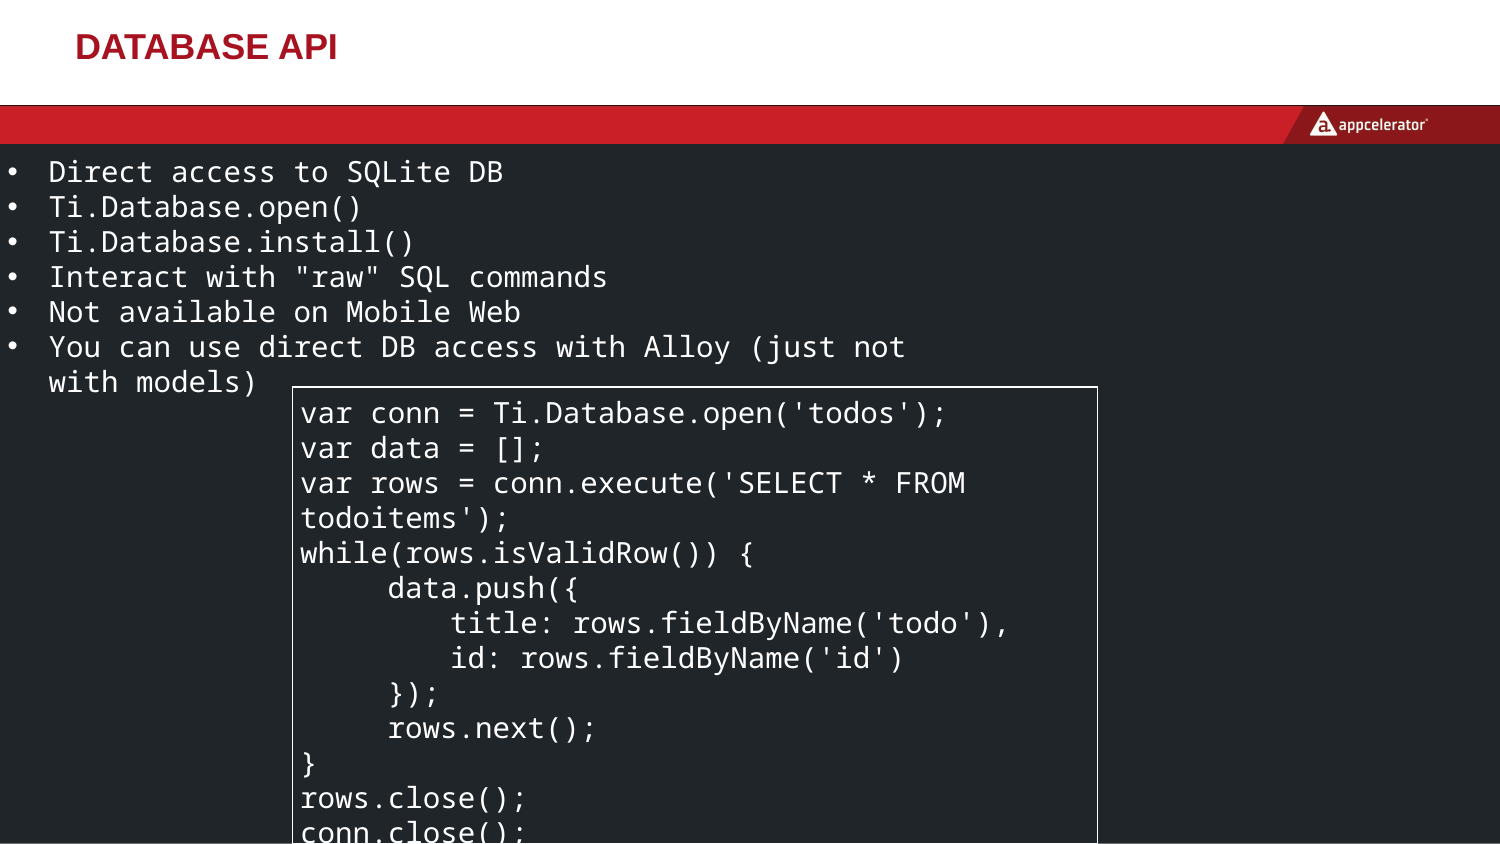

# Database API

Direct access to SQLite DB
Ti.Database.open()
Ti.Database.install()
Interact with "raw" SQL commands
Not available on Mobile Web
You can use direct DB access with Alloy (just not with models)

var conn = Ti.Database.open('todos');
var data = [];
var rows = conn.execute('SELECT * FROM todoitems');
while(rows.isValidRow()) {
     data.push({
	title: rows.fieldByName('todo'),
	id: rows.fieldByName('id')
     });
     rows.next();
}
rows.close();
conn.close();